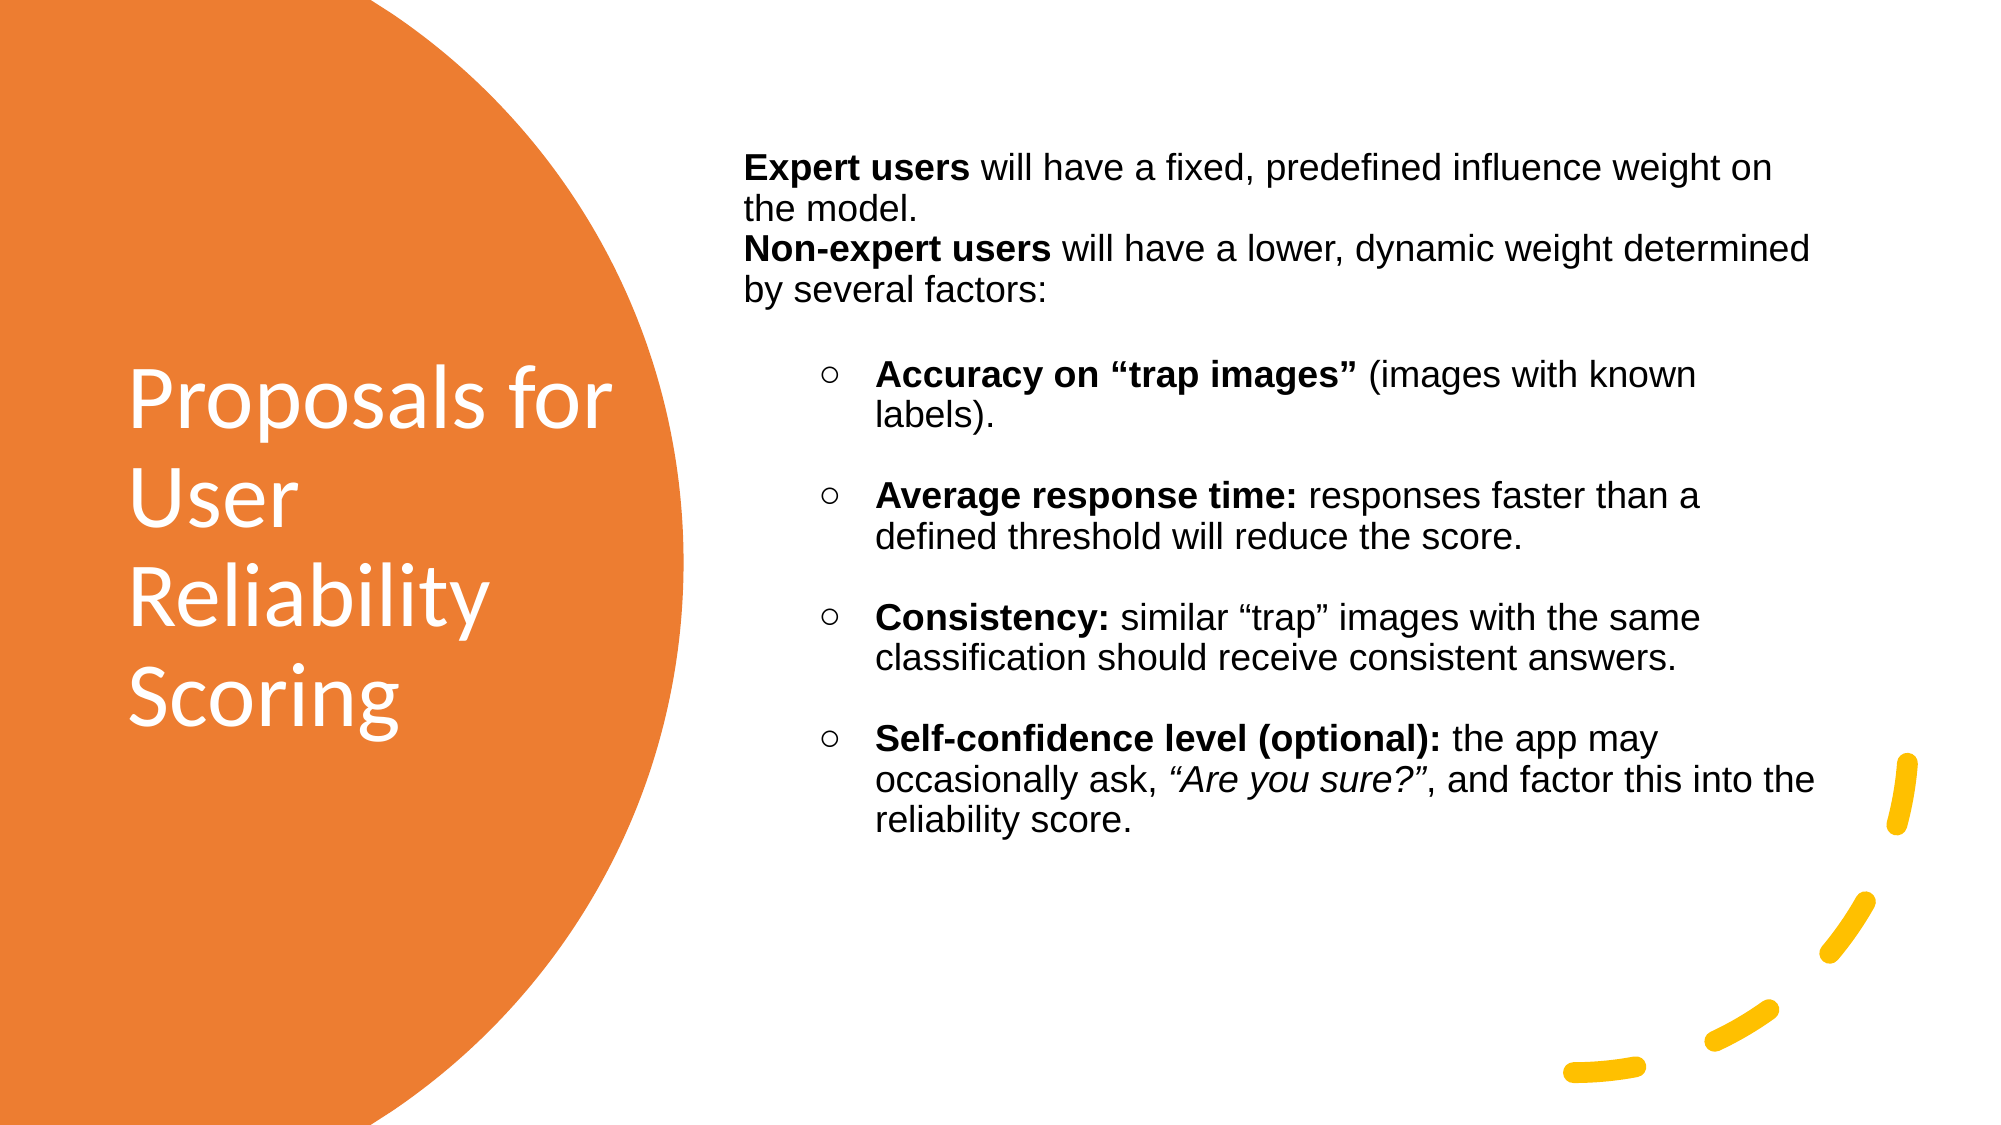

Expert users will have a fixed, predefined influence weight on the model.
Non-expert users will have a lower, dynamic weight determined by several factors:
Accuracy on “trap images” (images with known labels).
Average response time: responses faster than a defined threshold will reduce the score.
Consistency: similar “trap” images with the same classification should receive consistent answers.
Self-confidence level (optional): the app may occasionally ask, “Are you sure?”, and factor this into the reliability score.

# Proposals for User Reliability Scoring